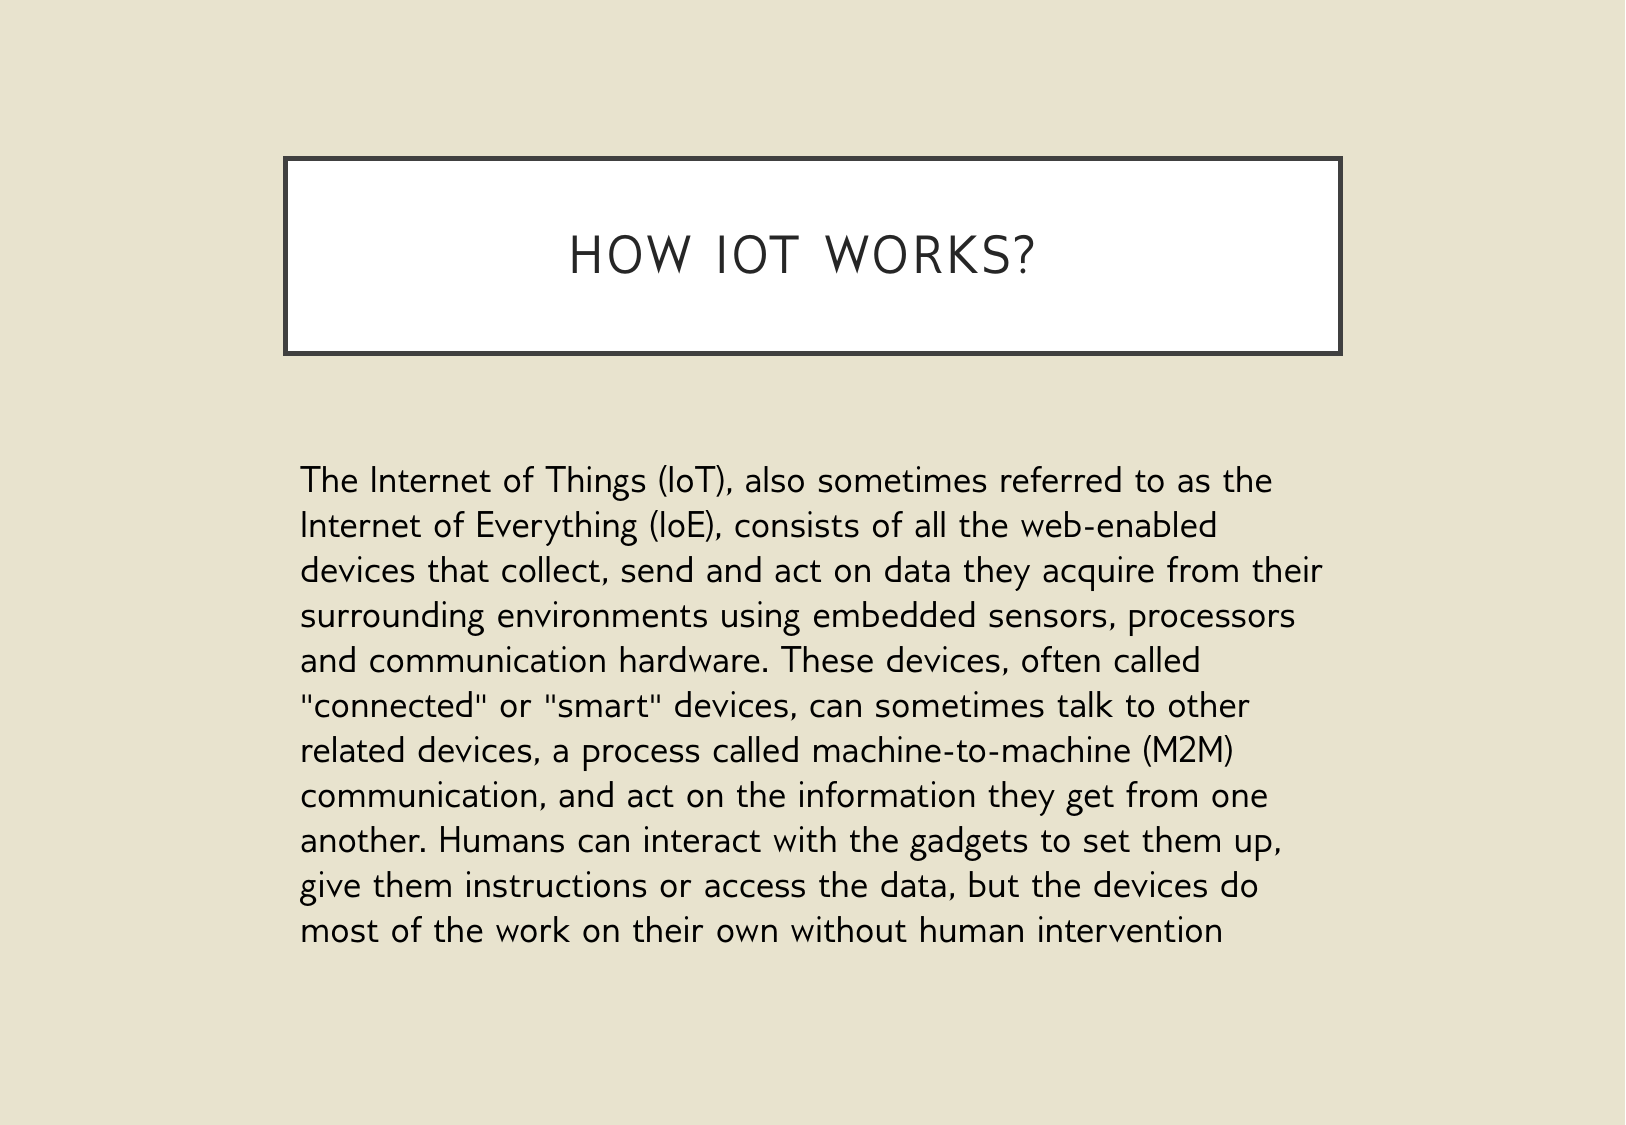

# How IoT Works?
The Internet of Things (IoT), also sometimes referred to as the Internet of Everything (IoE), consists of all the web-enabled devices that collect, send and act on data they acquire from their surrounding environments using embedded sensors, processors and communication hardware. These devices, often called "connected" or "smart" devices, can sometimes talk to other related devices, a process called machine-to-machine (M2M) communication, and act on the information they get from one another. Humans can interact with the gadgets to set them up, give them instructions or access the data, but the devices do most of the work on their own without human intervention